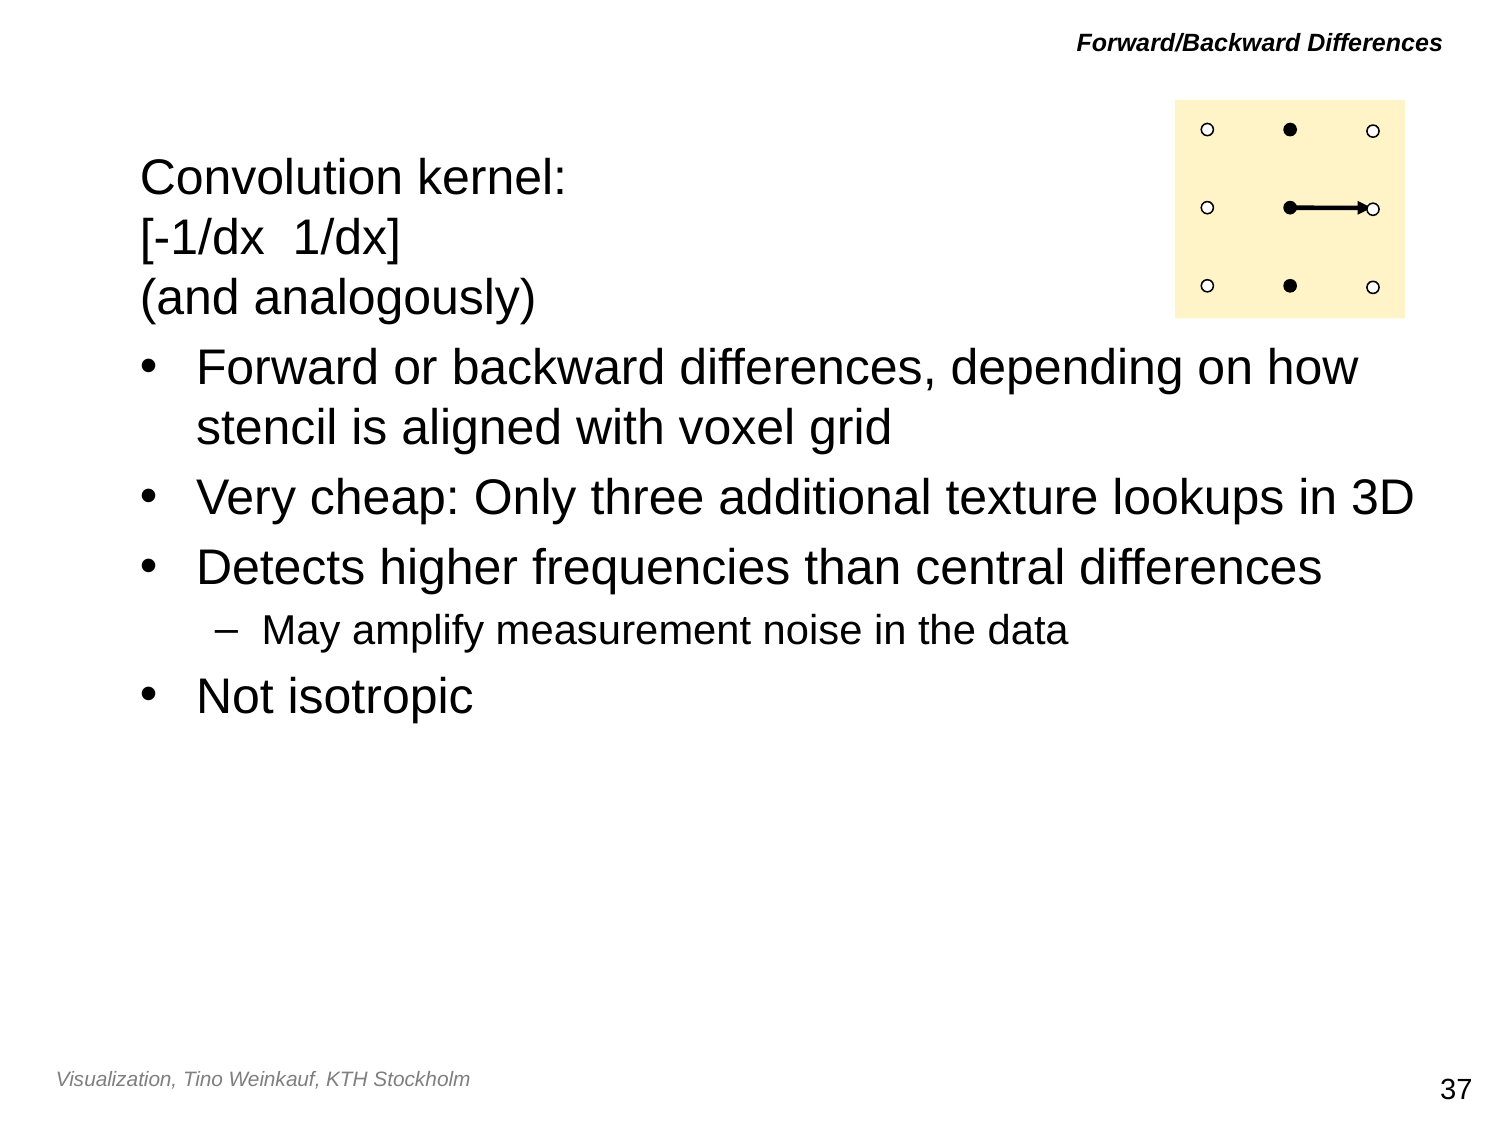

# Forward/Backward Differences

Convolution kernel:
[-1/dx  1/dx]
(and analogously)
Forward or backward differences, depending on how stencil is aligned with voxel grid
Very cheap: Only three additional texture lookups in 3D
Detects higher frequencies than central differences
May amplify measurement noise in the data
Not isotropic

37